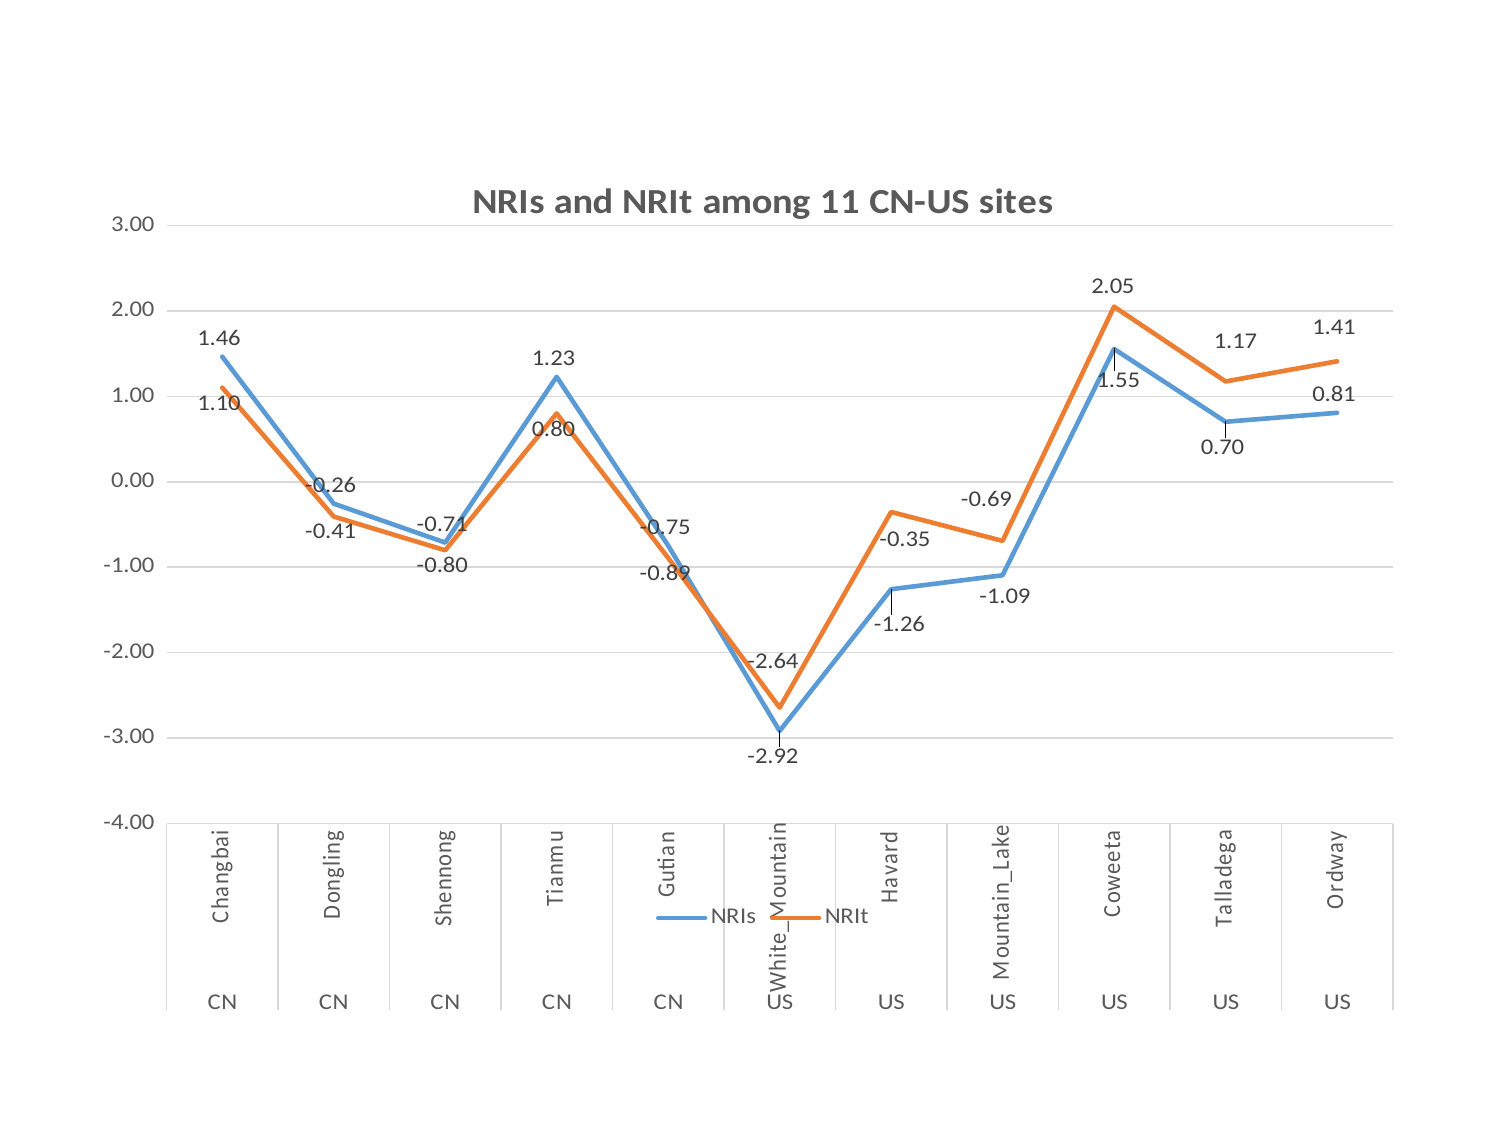

### Chart: NRIs and NRIt among 11 CN-US sites

| Category | NRIs | NRIt |
|---|---|---|
| Changbai | 1.46429608585005 | 1.10191277130504 |
| Dongling | -0.255557616160599 | -0.406885774237013 |
| Shennong | -0.711276107530258 | -0.801423162087595 |
| Tianmu | 1.22847361870778 | 0.799197998137202 |
| Gutian | -0.746417976440072 | -0.890479584627927 |
| White_Mountain | -2.9156335654069 | -2.6426414501454 |
| Havard | -1.2574361899667 | -0.352929231307422 |
| Mountain_Lake | -1.09392100216571 | -0.692026280402468 |
| Coweeta | 1.5546015534888 | 2.04914924920626 |
| Talladega | 0.702174413119081 | 1.1739766089913 |
| Ordway | 0.807919508973448 | 1.41022500147995 |